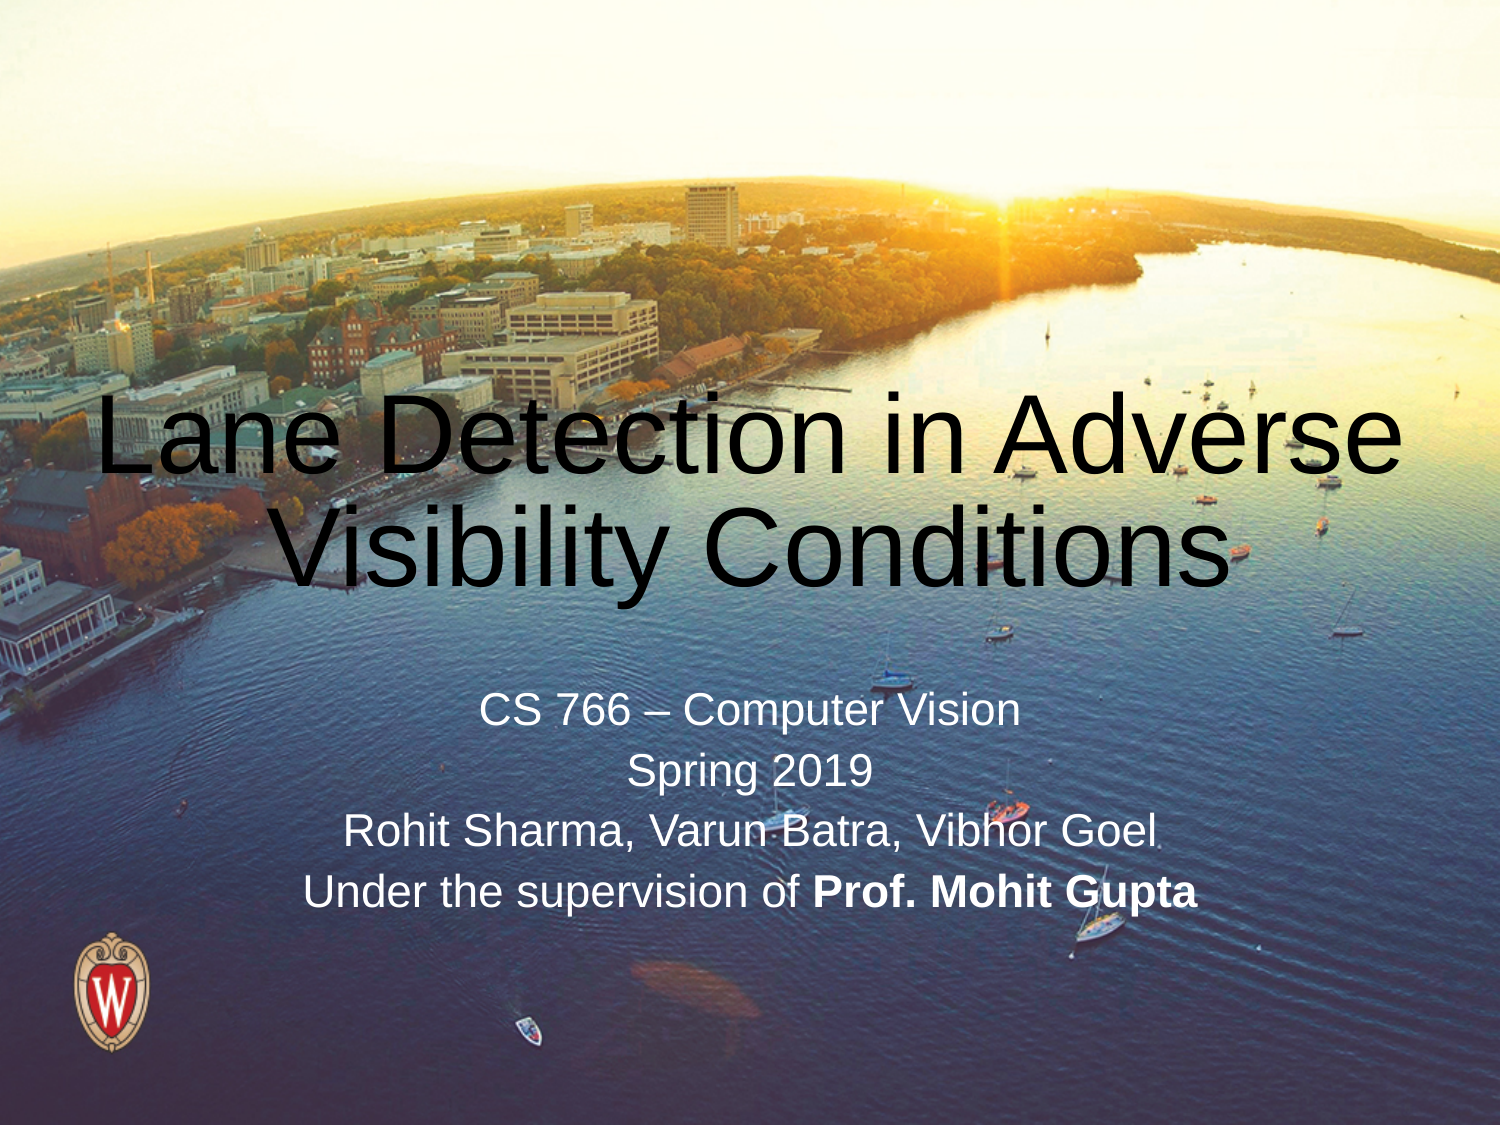

# Lane Detection in Adverse Visibility Conditions
CS 766 – Computer Vision
Spring 2019
Rohit Sharma, Varun Batra, Vibhor Goel
Under the supervision of Prof. Mohit Gupta